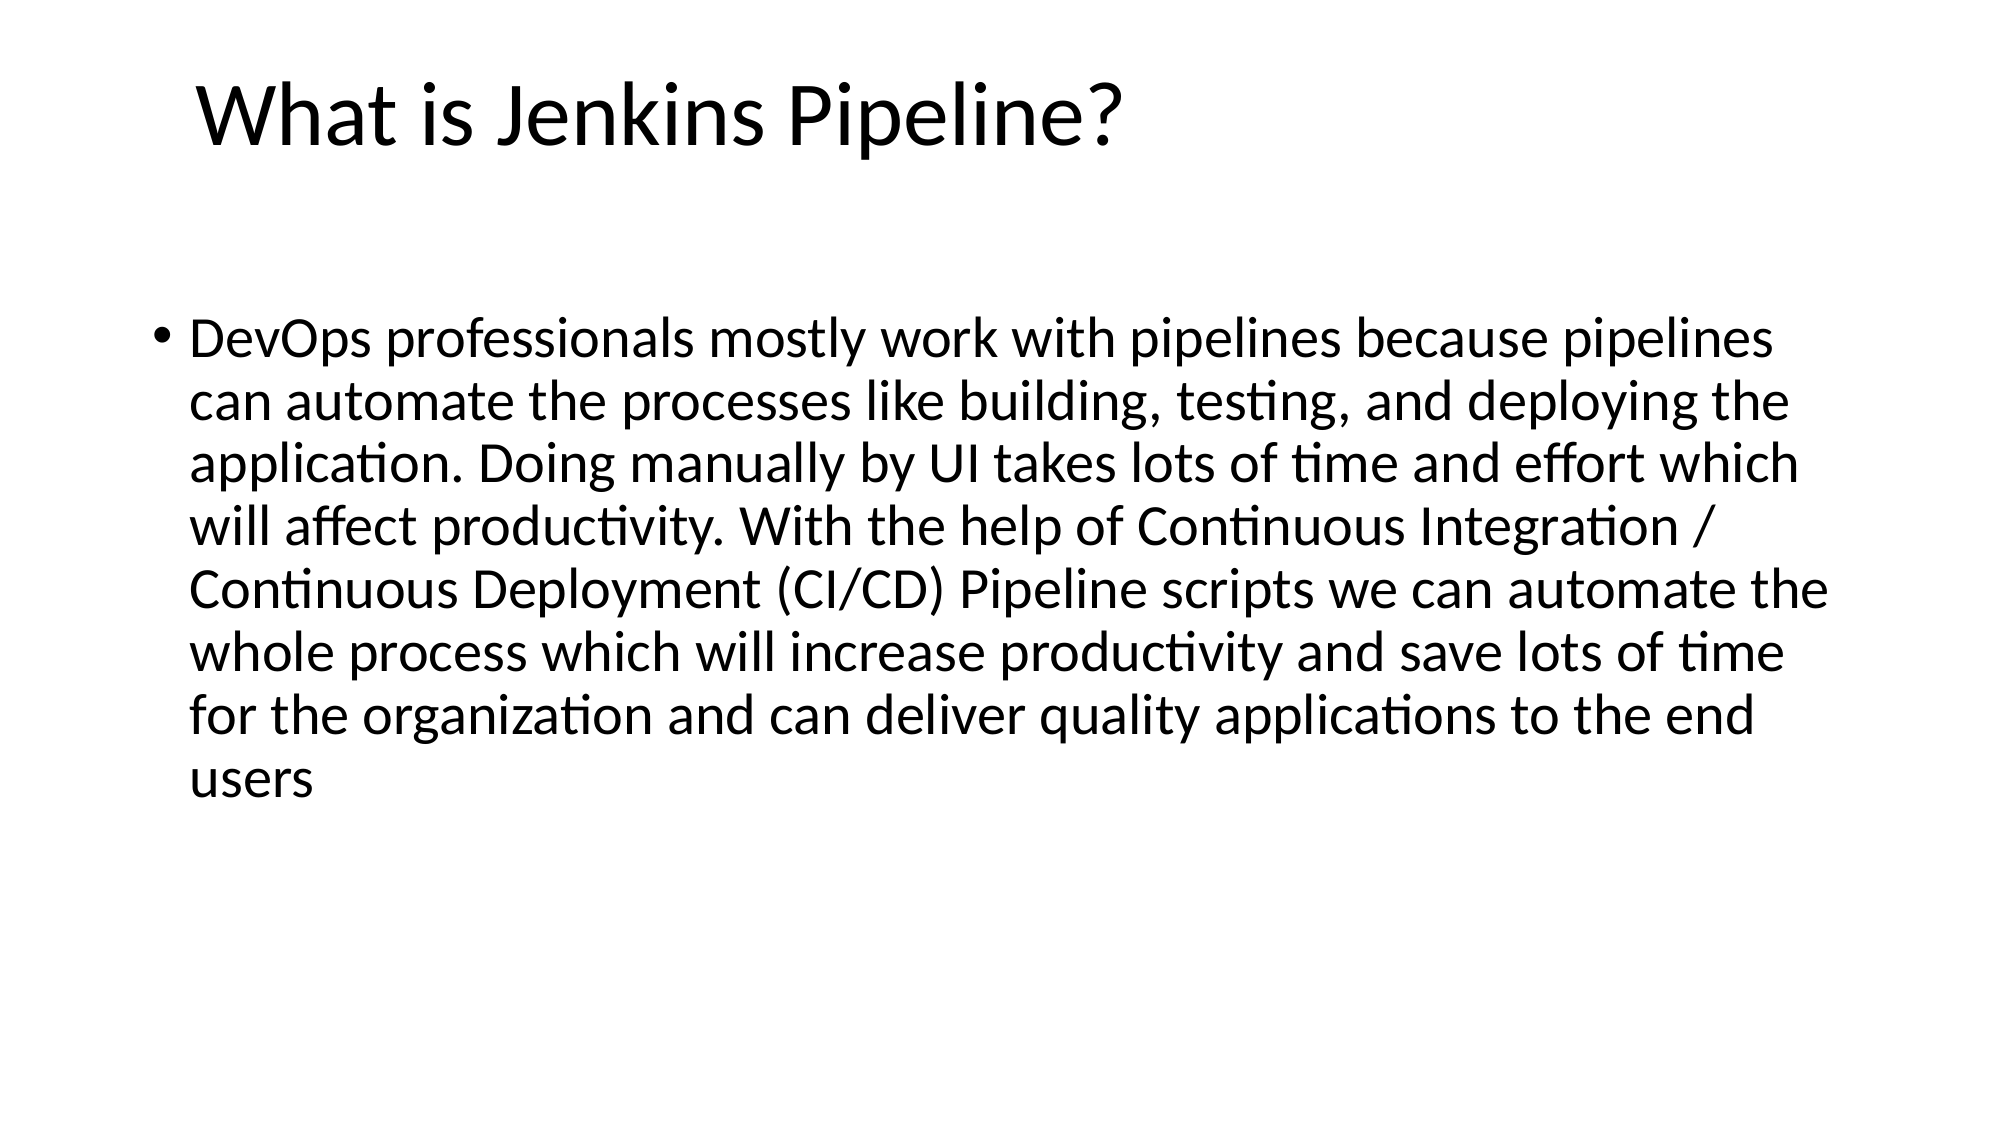

# What is Jenkins Pipeline?
DevOps professionals mostly work with pipelines because pipelines can automate the processes like building, testing, and deploying the application. Doing manually by UI takes lots of time and effort which will affect productivity. With the help of Continuous Integration / Continuous Deployment (CI/CD) Pipeline scripts we can automate the whole process which will increase productivity and save lots of time for the organization and can deliver quality applications to the end users